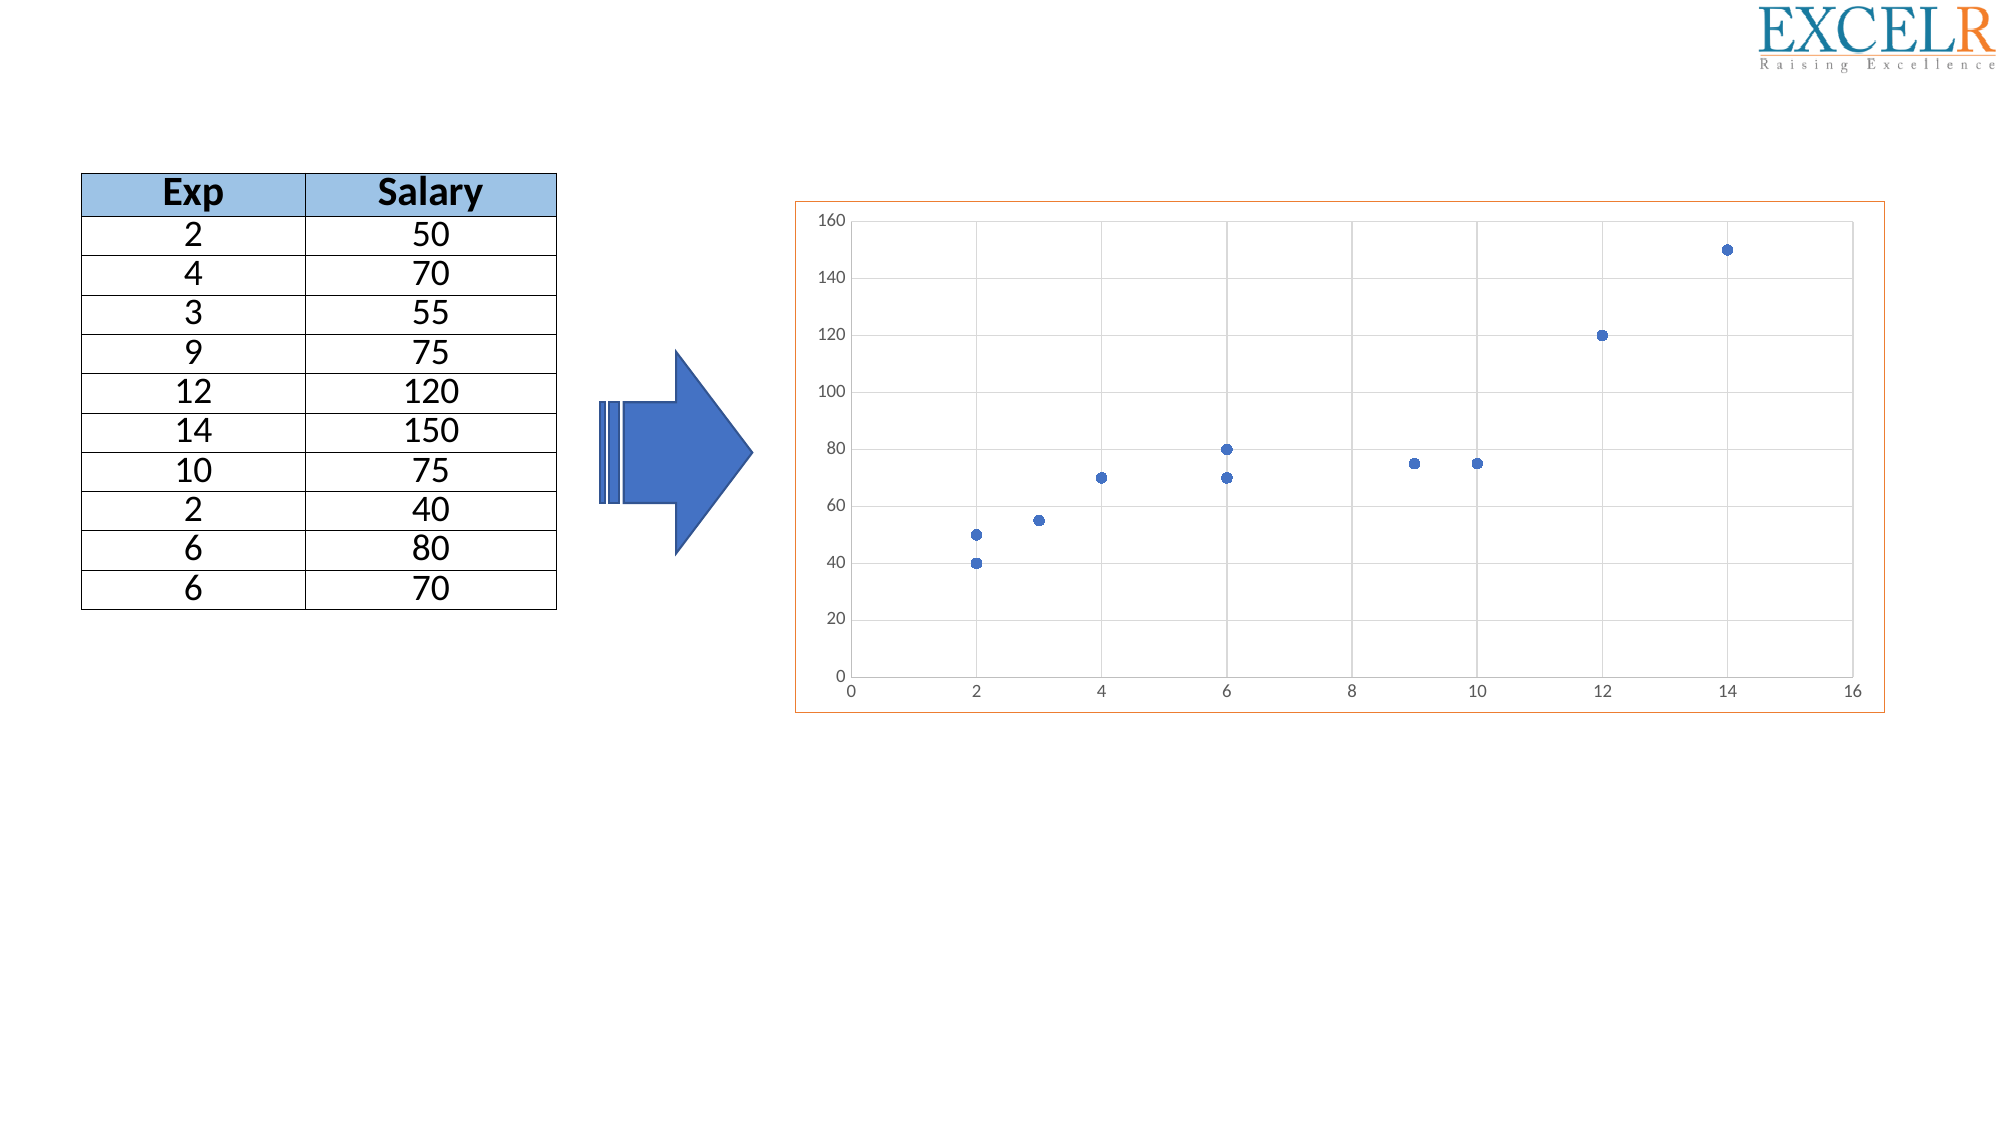

| Exp | Salary |
| --- | --- |
| 2 | 50 |
| 4 | 70 |
| 3 | 55 |
| 9 | 75 |
| 12 | 120 |
| 14 | 150 |
| 10 | 75 |
| 2 | 40 |
| 6 | 80 |
| 6 | 70 |

### Chart

| Category | Salary |
|---|---|